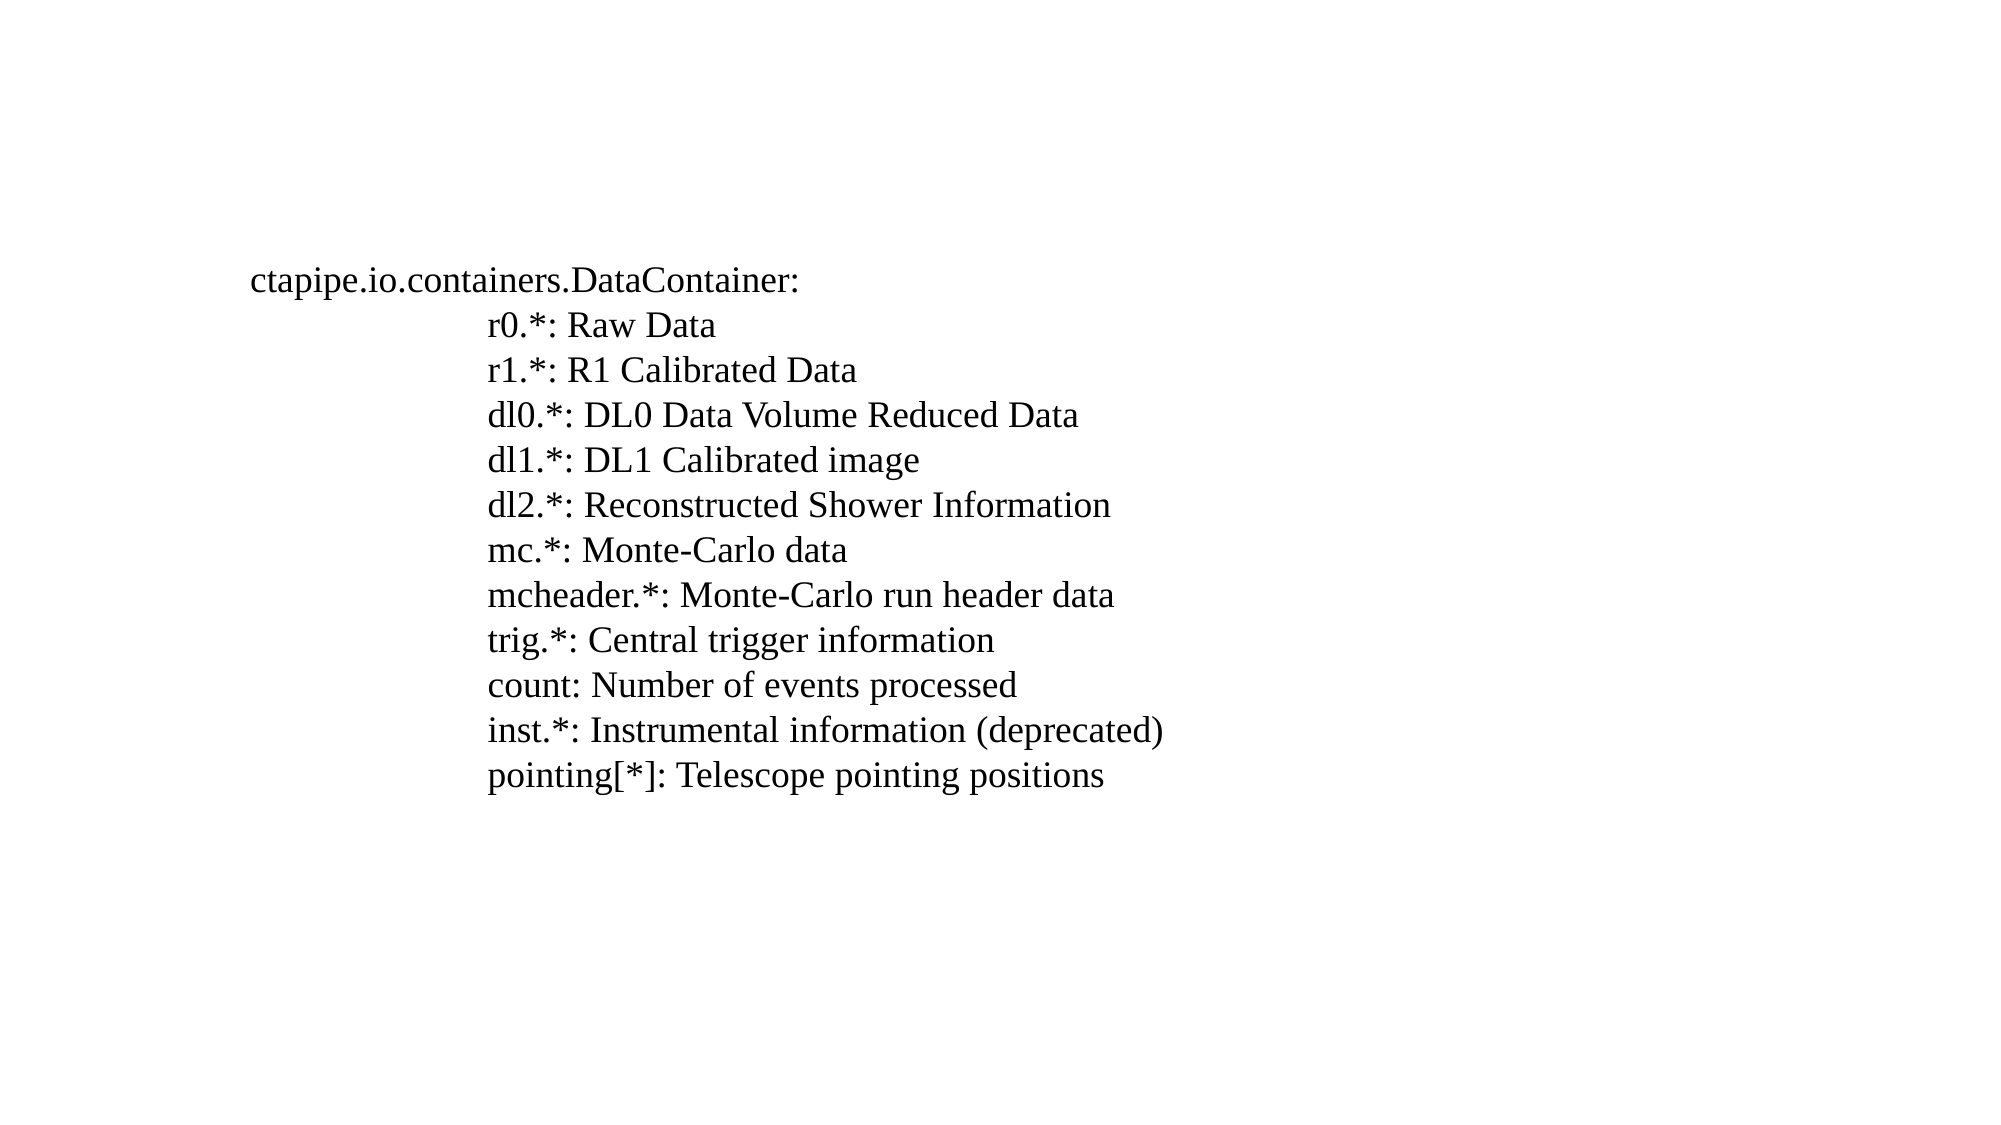

ctapipe.io.containers.DataContainer:
                         r0.*: Raw Data
                         r1.*: R1 Calibrated Data
                         dl0.*: DL0 Data Volume Reduced Data
                         dl1.*: DL1 Calibrated image
                         dl2.*: Reconstructed Shower Information
                         mc.*: Monte-Carlo data
                         mcheader.*: Monte-Carlo run header data
                         trig.*: Central trigger information
                         count: Number of events processed
                         inst.*: Instrumental information (deprecated)
                         pointing[*]: Telescope pointing positions